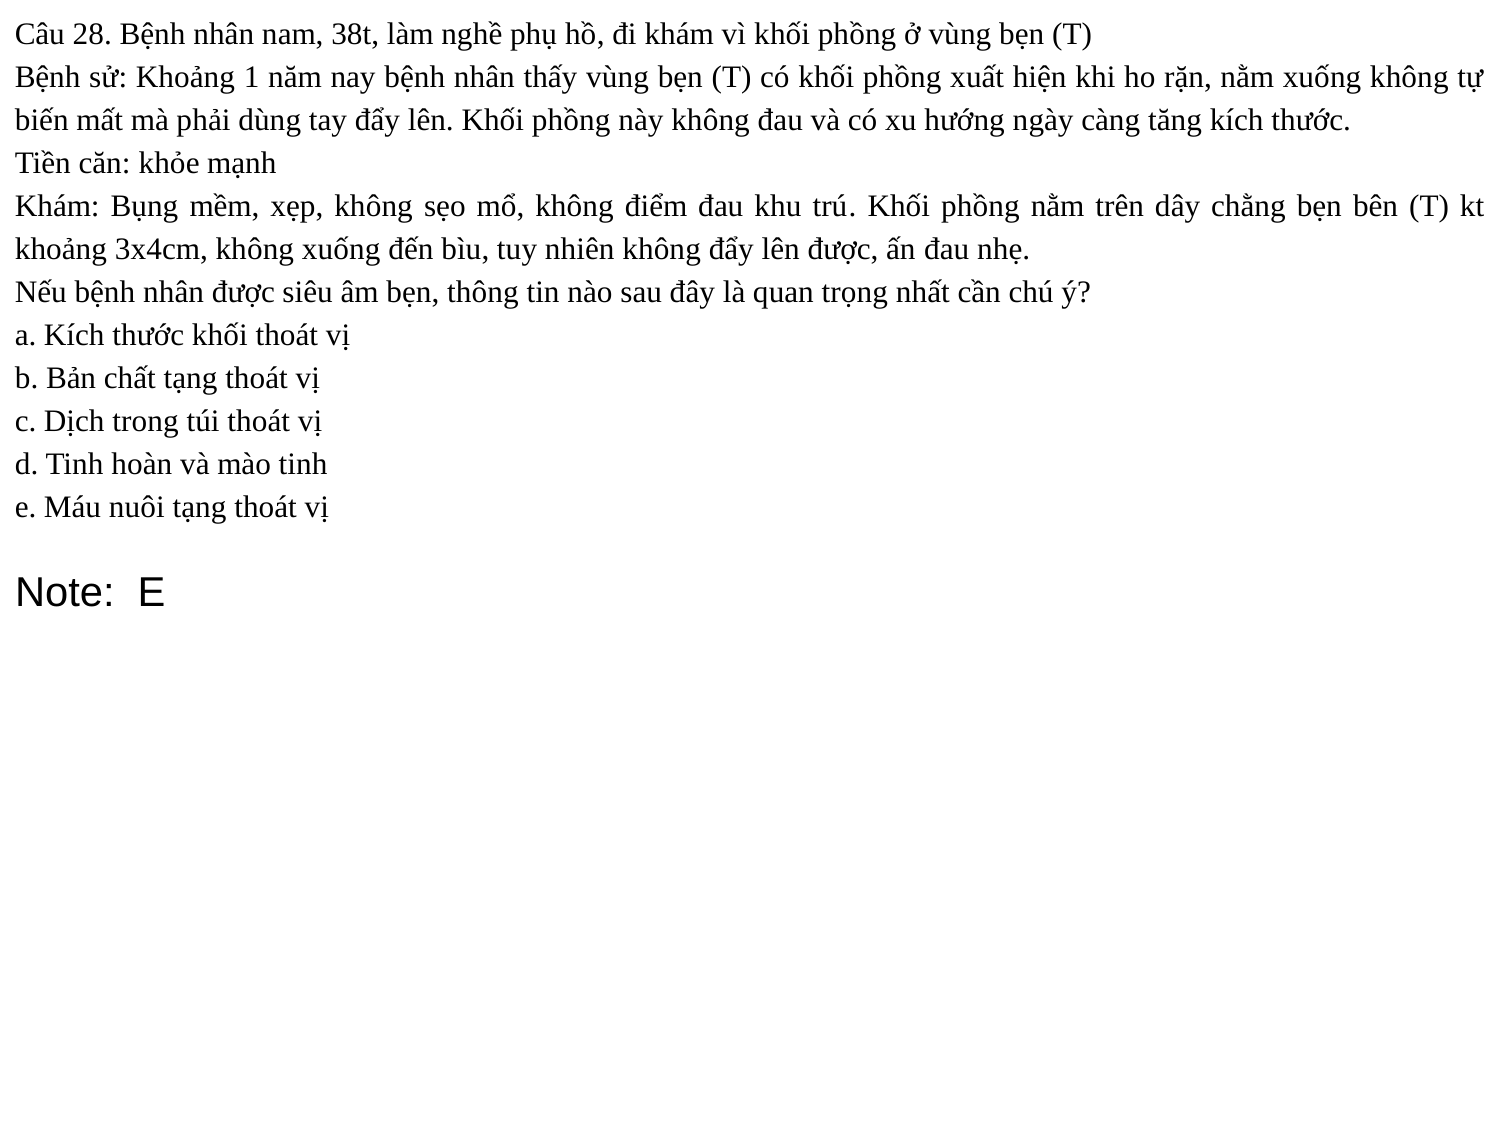

Câu 28. Bệnh nhân nam, 38t, làm nghề phụ hồ, đi khám vì khối phồng ở vùng bẹn (T)
Bệnh sử: Khoảng 1 năm nay bệnh nhân thấy vùng bẹn (T) có khối phồng xuất hiện khi ho rặn, nằm xuống không tự biến mất mà phải dùng tay đẩy lên. Khối phồng này không đau và có xu hướng ngày càng tăng kích thước.
Tiền căn: khỏe mạnh
Khám: Bụng mềm, xẹp, không sẹo mổ, không điểm đau khu trú. Khối phồng nằm trên dây chằng bẹn bên (T) kt khoảng 3x4cm, không xuống đến bìu, tuy nhiên không đẩy lên được, ấn đau nhẹ.
Nếu bệnh nhân được siêu âm bẹn, thông tin nào sau đây là quan trọng nhất cần chú ý?
a. Kích thước khối thoát vị
b. Bản chất tạng thoát vị
c. Dịch trong túi thoát vị
d. Tinh hoàn và mào tinh
e. Máu nuôi tạng thoát vị
Note:  E